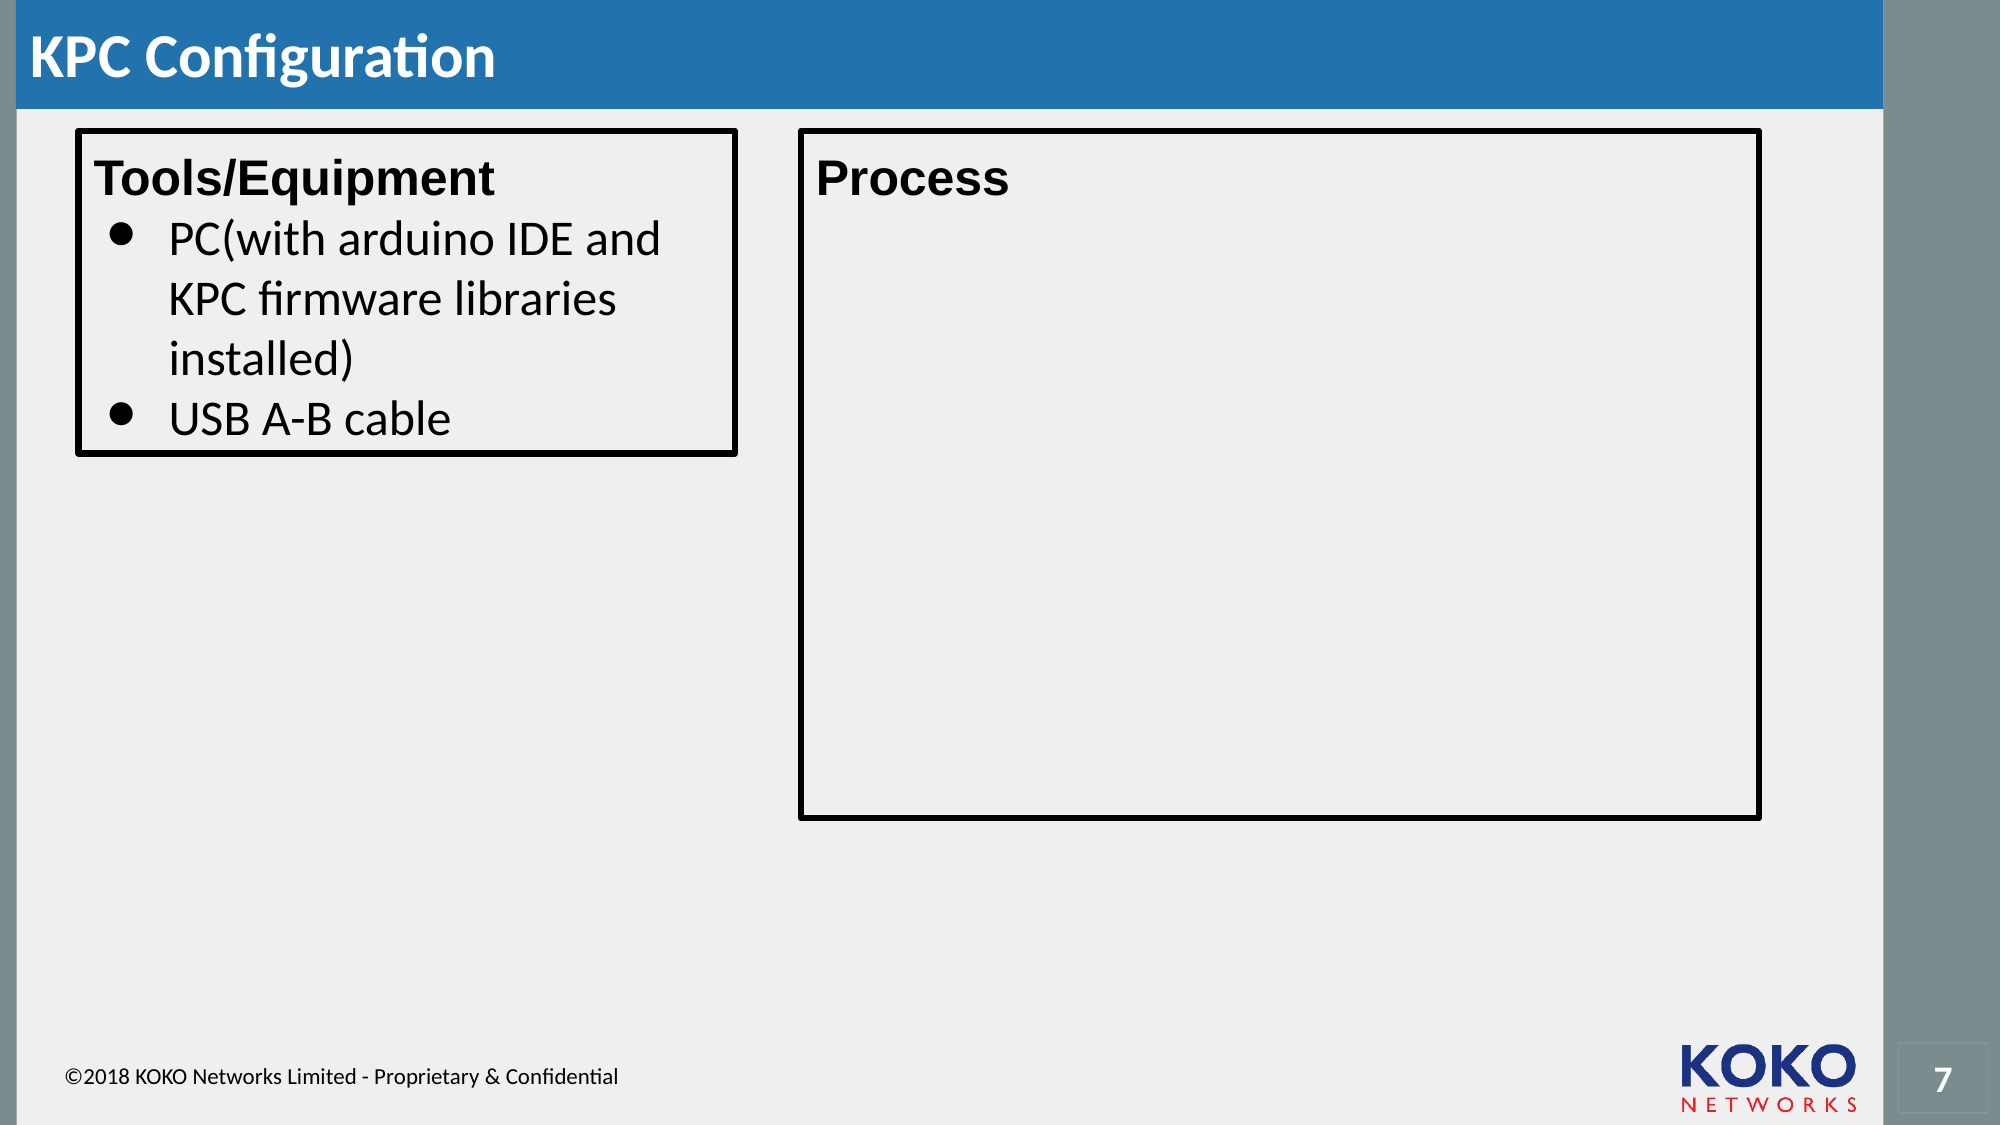

KPC Configuration

Tools/Equipment
PC(with arduino IDE and KPC firmware libraries installed)
USB A-B cable

Process

#
7